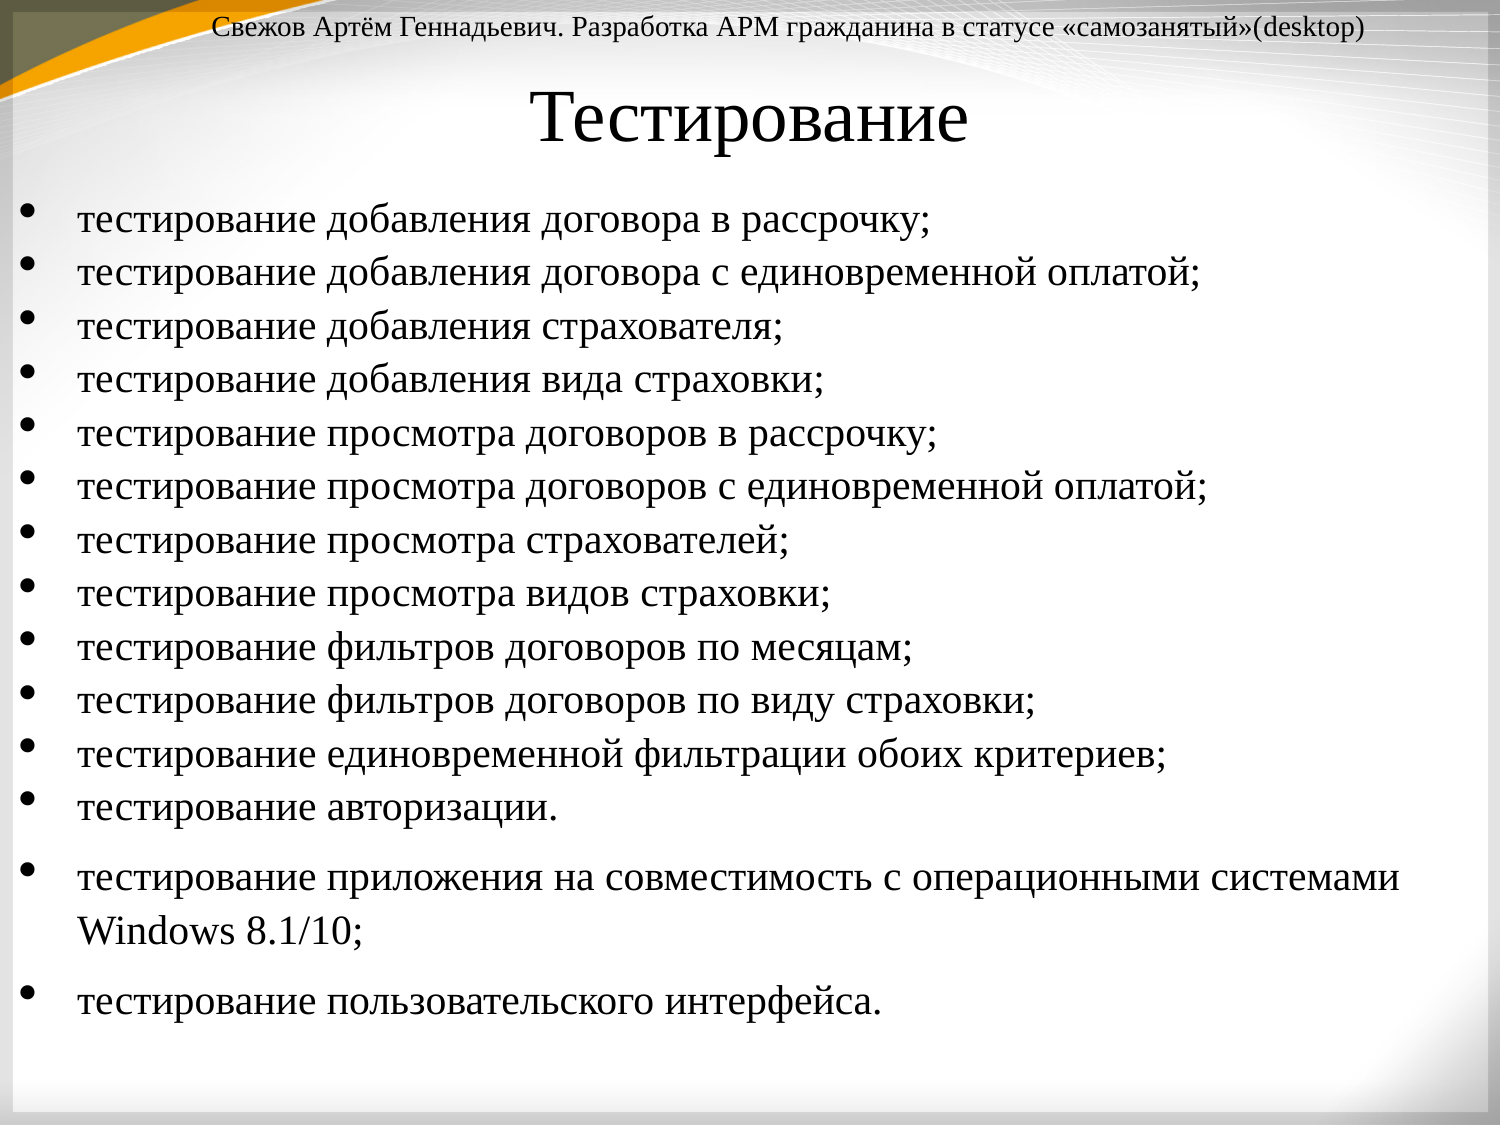

Свежов Артём Геннадьевич. Разработка АРМ гражданина в статусе «самозанятый»(desktop)
Тестирование
тестирование добавления договора в рассрочку;
тестирование добавления договора с единовременной оплатой;
тестирование добавления страхователя;
тестирование добавления вида страховки;
тестирование просмотра договоров в рассрочку;
тестирование просмотра договоров с единовременной оплатой;
тестирование просмотра страхователей;
тестирование просмотра видов страховки;
тестирование фильтров договоров по месяцам;
тестирование фильтров договоров по виду страховки;
тестирование единовременной фильтрации обоих критериев;
тестирование авторизации.
тестирование приложения на совместимость с операционными системами Windows 8.1/10;
тестирование пользовательского интерфейса.